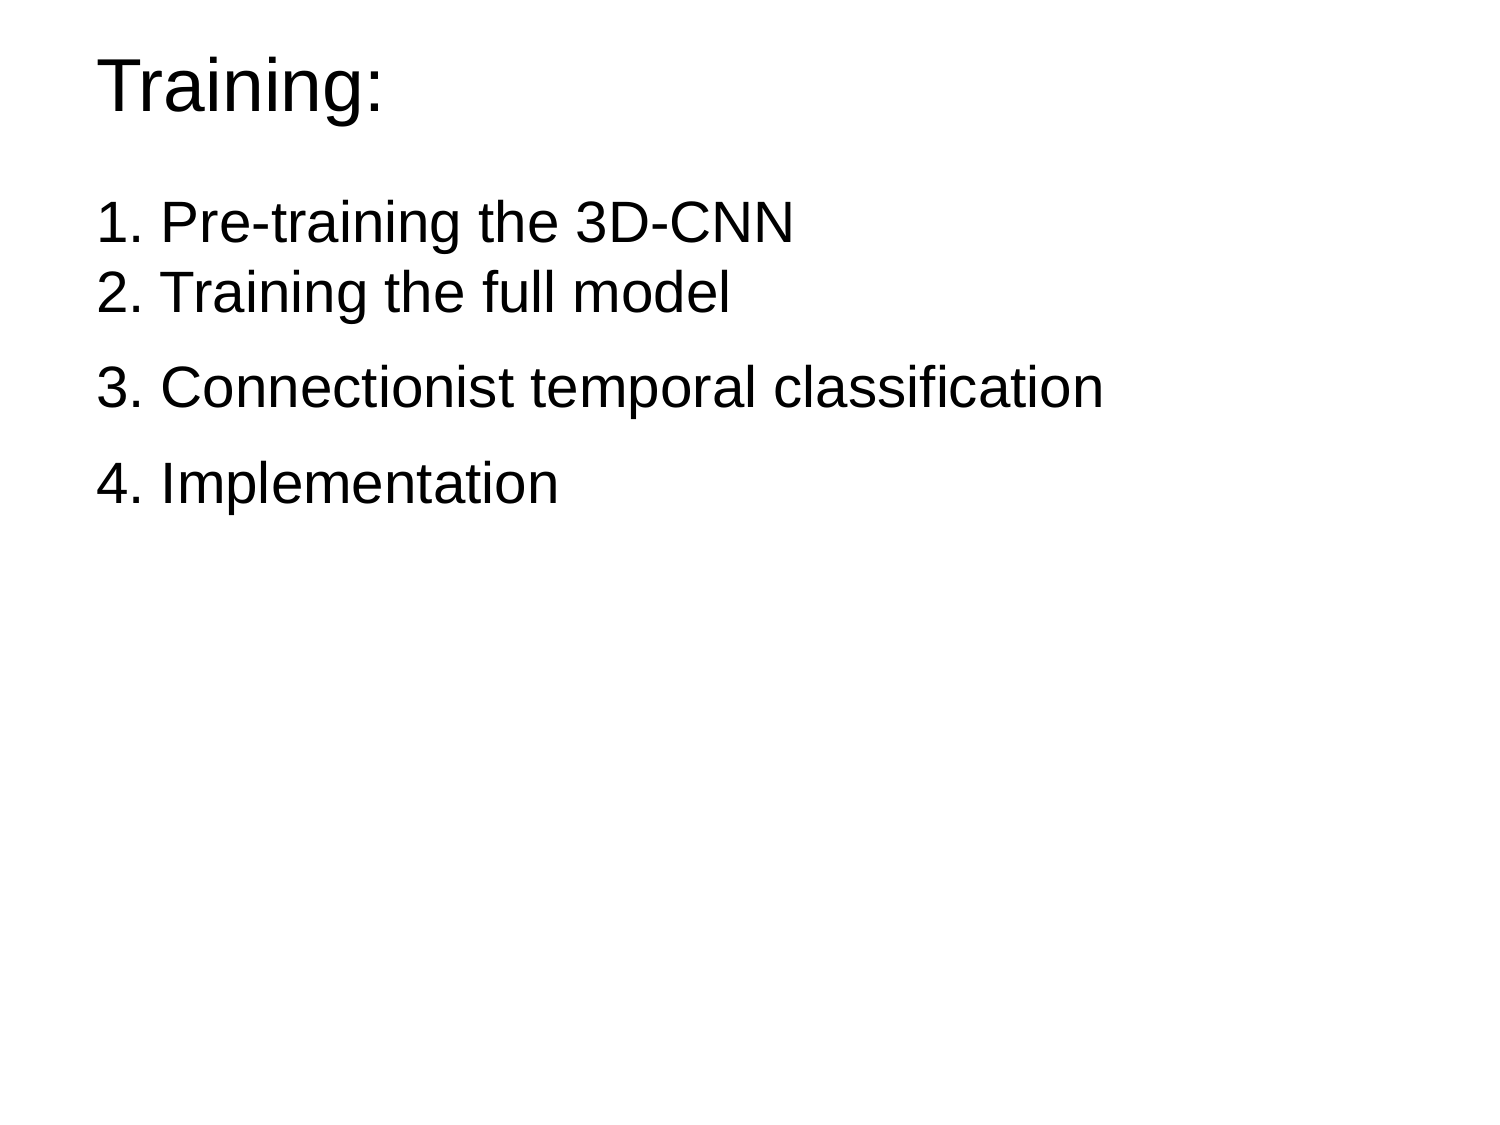

Training:
1. Pre-training the 3D-CNN
2. Training the full model
3. Connectionist temporal classification
4. Implementation